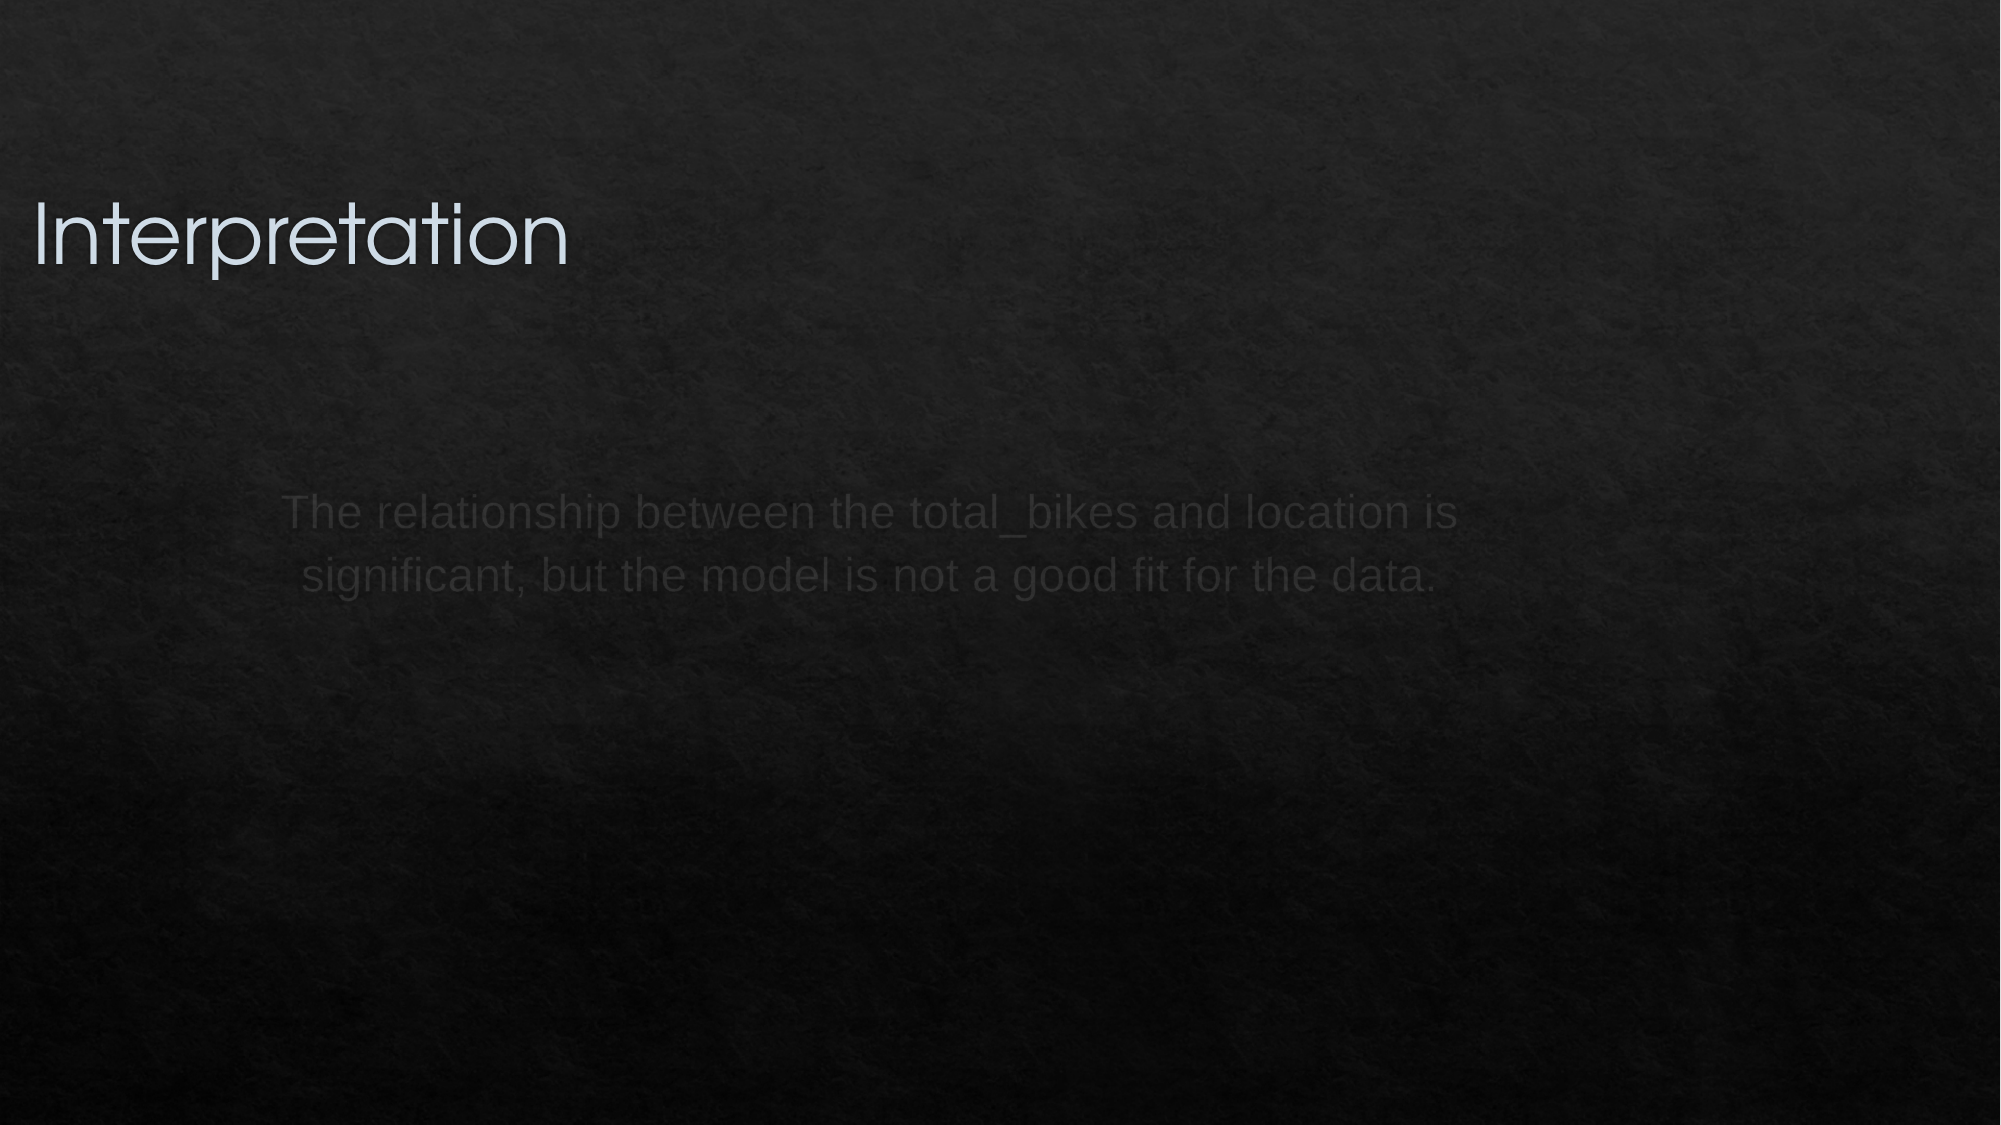

# Interpretation
The relationship between the total_bikes and location is significant, but the model is not a good fit for the data.